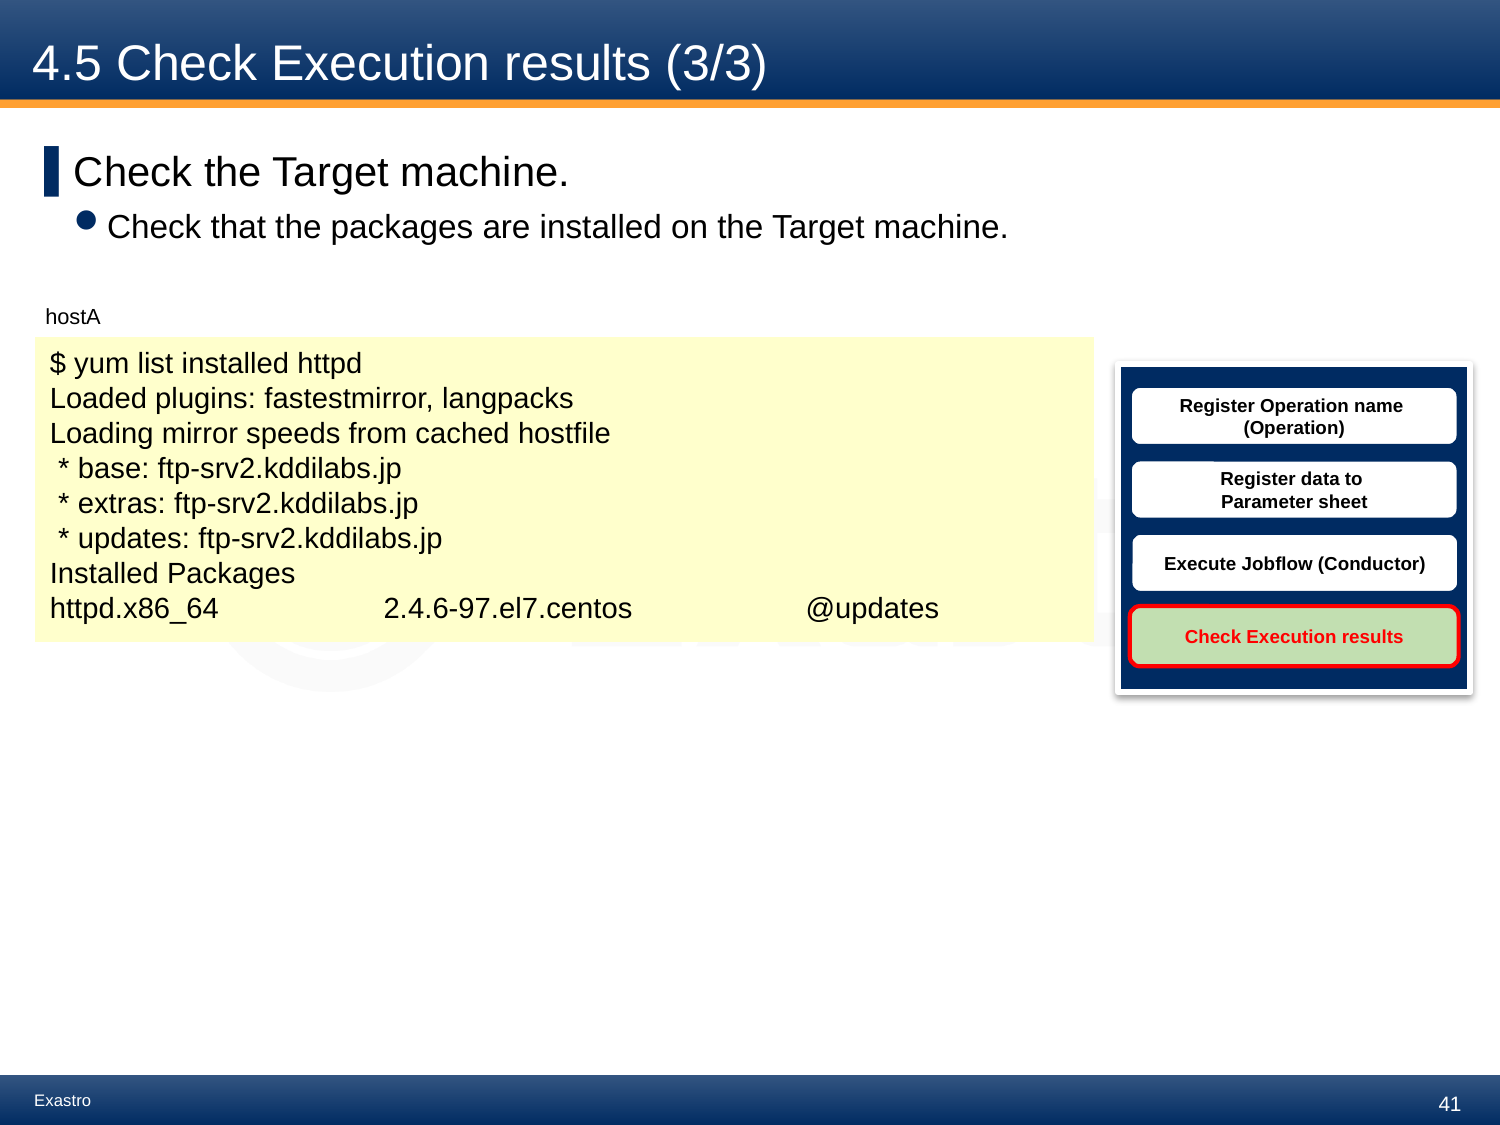

# 4.5 Check Execution results (3/3)
Check the Target machine.
Check that the packages are installed on the Target machine.
hostA
$ yum list installed httpd
Loaded plugins: fastestmirror, langpacks
Loading mirror speeds from cached hostfile
 * base: ftp-srv2.kddilabs.jp
 * extras: ftp-srv2.kddilabs.jp
 * updates: ftp-srv2.kddilabs.jp
Installed Packages
httpd.x86_64                    2.4.6-97.el7.centos                     @updates

Register Operation name
(Operation)
Register data to
Parameter sheet
Execute Jobflow (Conductor)
Check Execution results